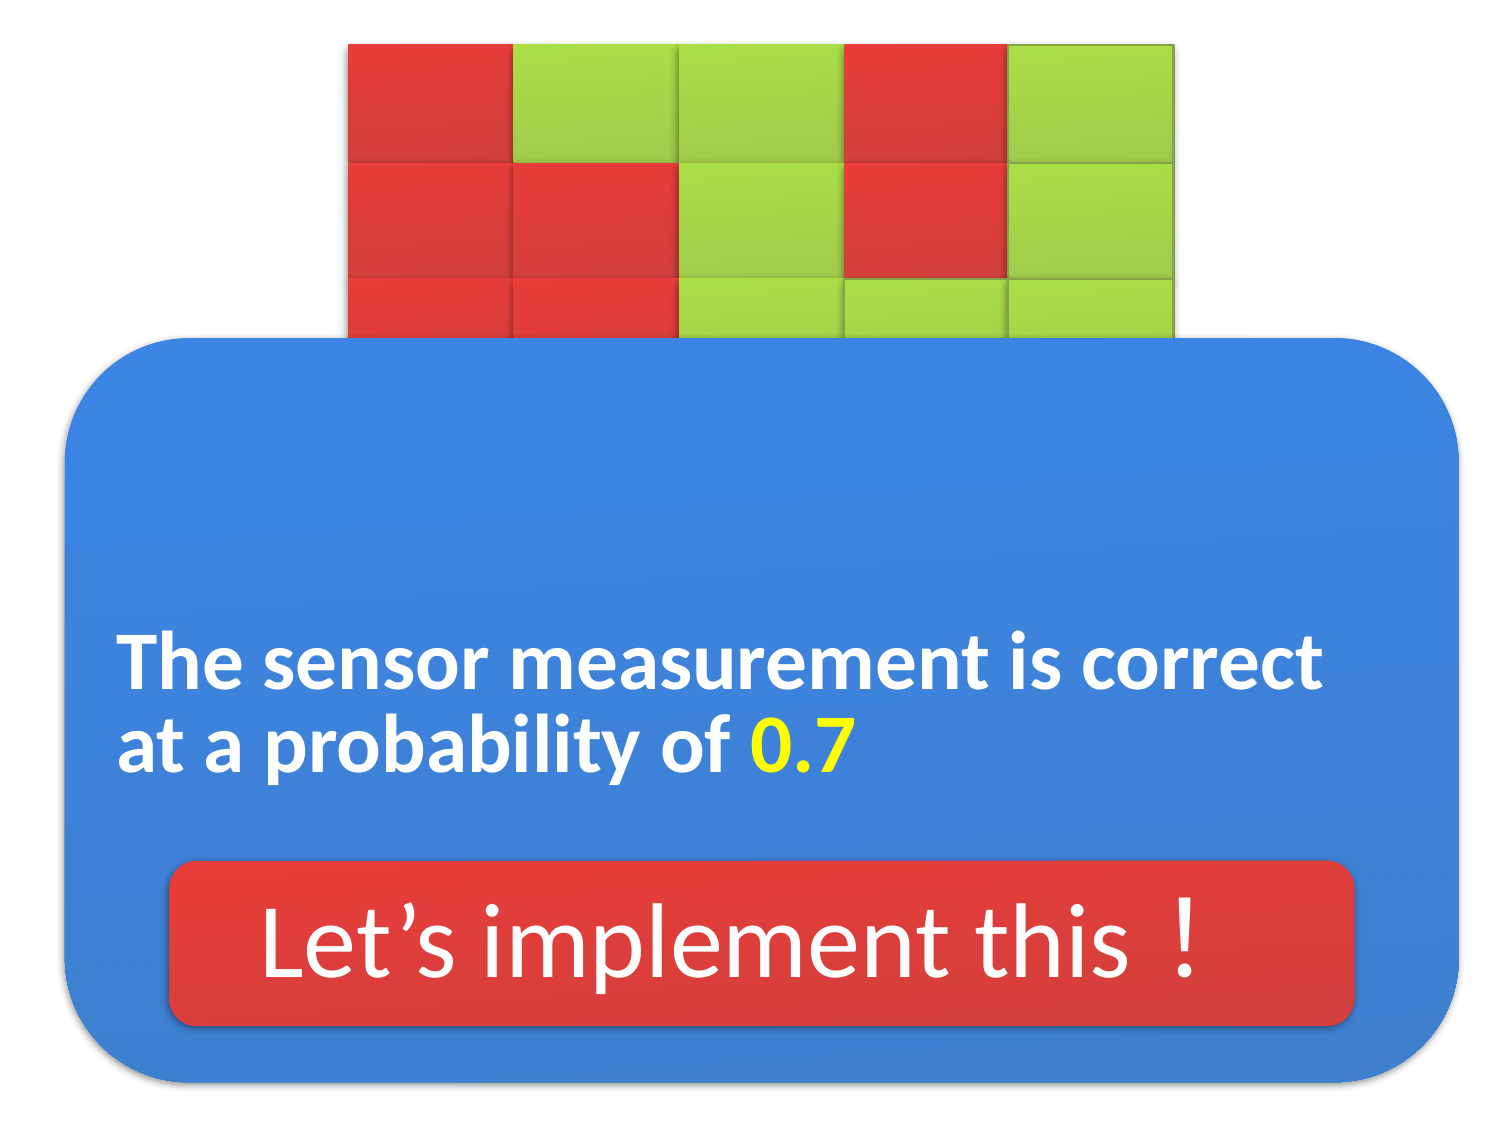

The sensor measurement is correct at a probability of 0.7

Let’s implement this！